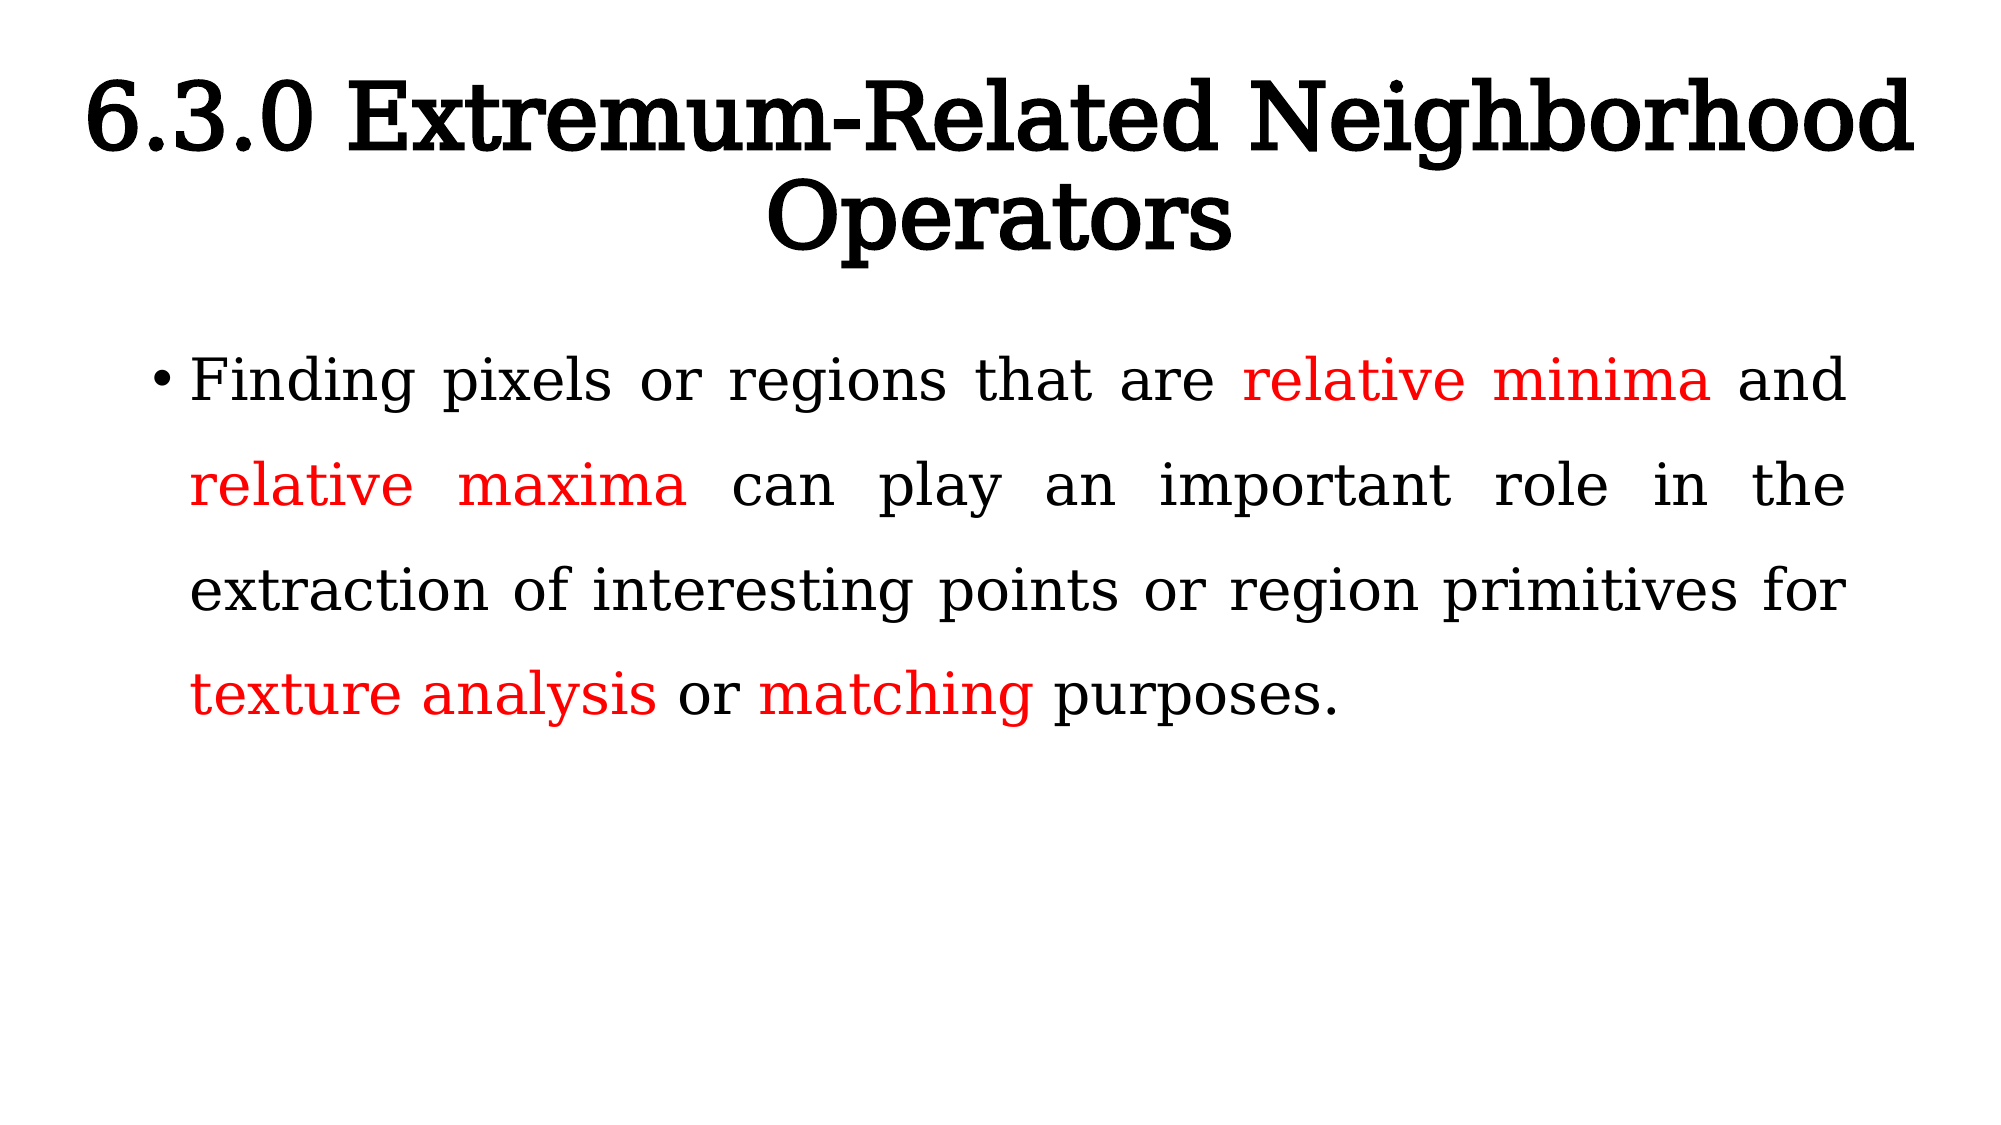

# 6.3.0 Extremum-Related Neighborhood Operators
Finding pixels or regions that are relative minima and relative maxima can play an important role in the extraction of interesting points or region primitives for texture analysis or matching purposes.